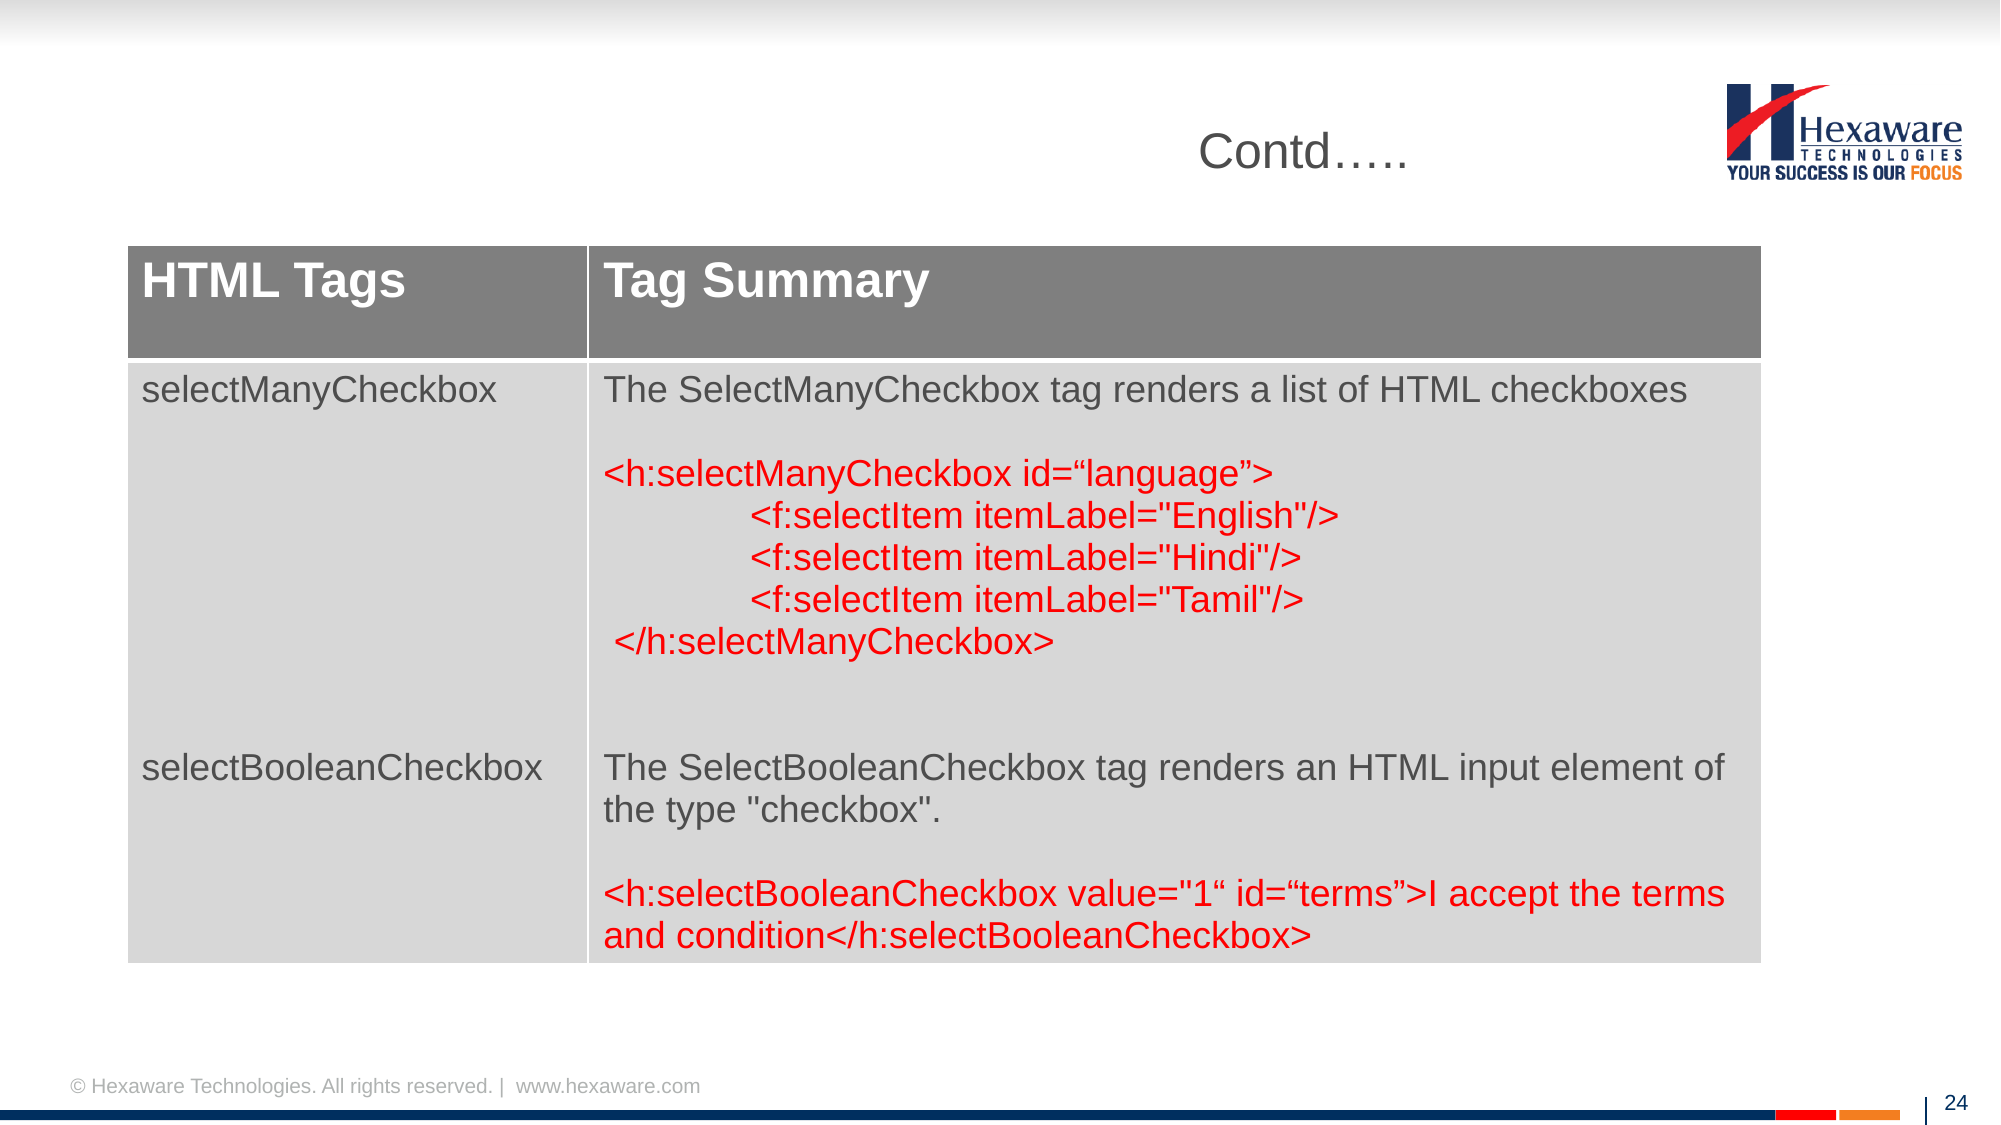

# Contd…..
| HTML Tags | Tag Summary |
| --- | --- |
| selectManyCheckbox selectBooleanCheckbox | The SelectManyCheckbox tag renders a list of HTML checkboxes <h:selectManyCheckbox id=“language”> <f:selectItem itemLabel="English"/> <f:selectItem itemLabel="Hindi"/> <f:selectItem itemLabel="Tamil"/> </h:selectManyCheckbox> The SelectBooleanCheckbox tag renders an HTML input element of the type "checkbox". <h:selectBooleanCheckbox value="1“ id=“terms”>I accept the terms and condition</h:selectBooleanCheckbox> |